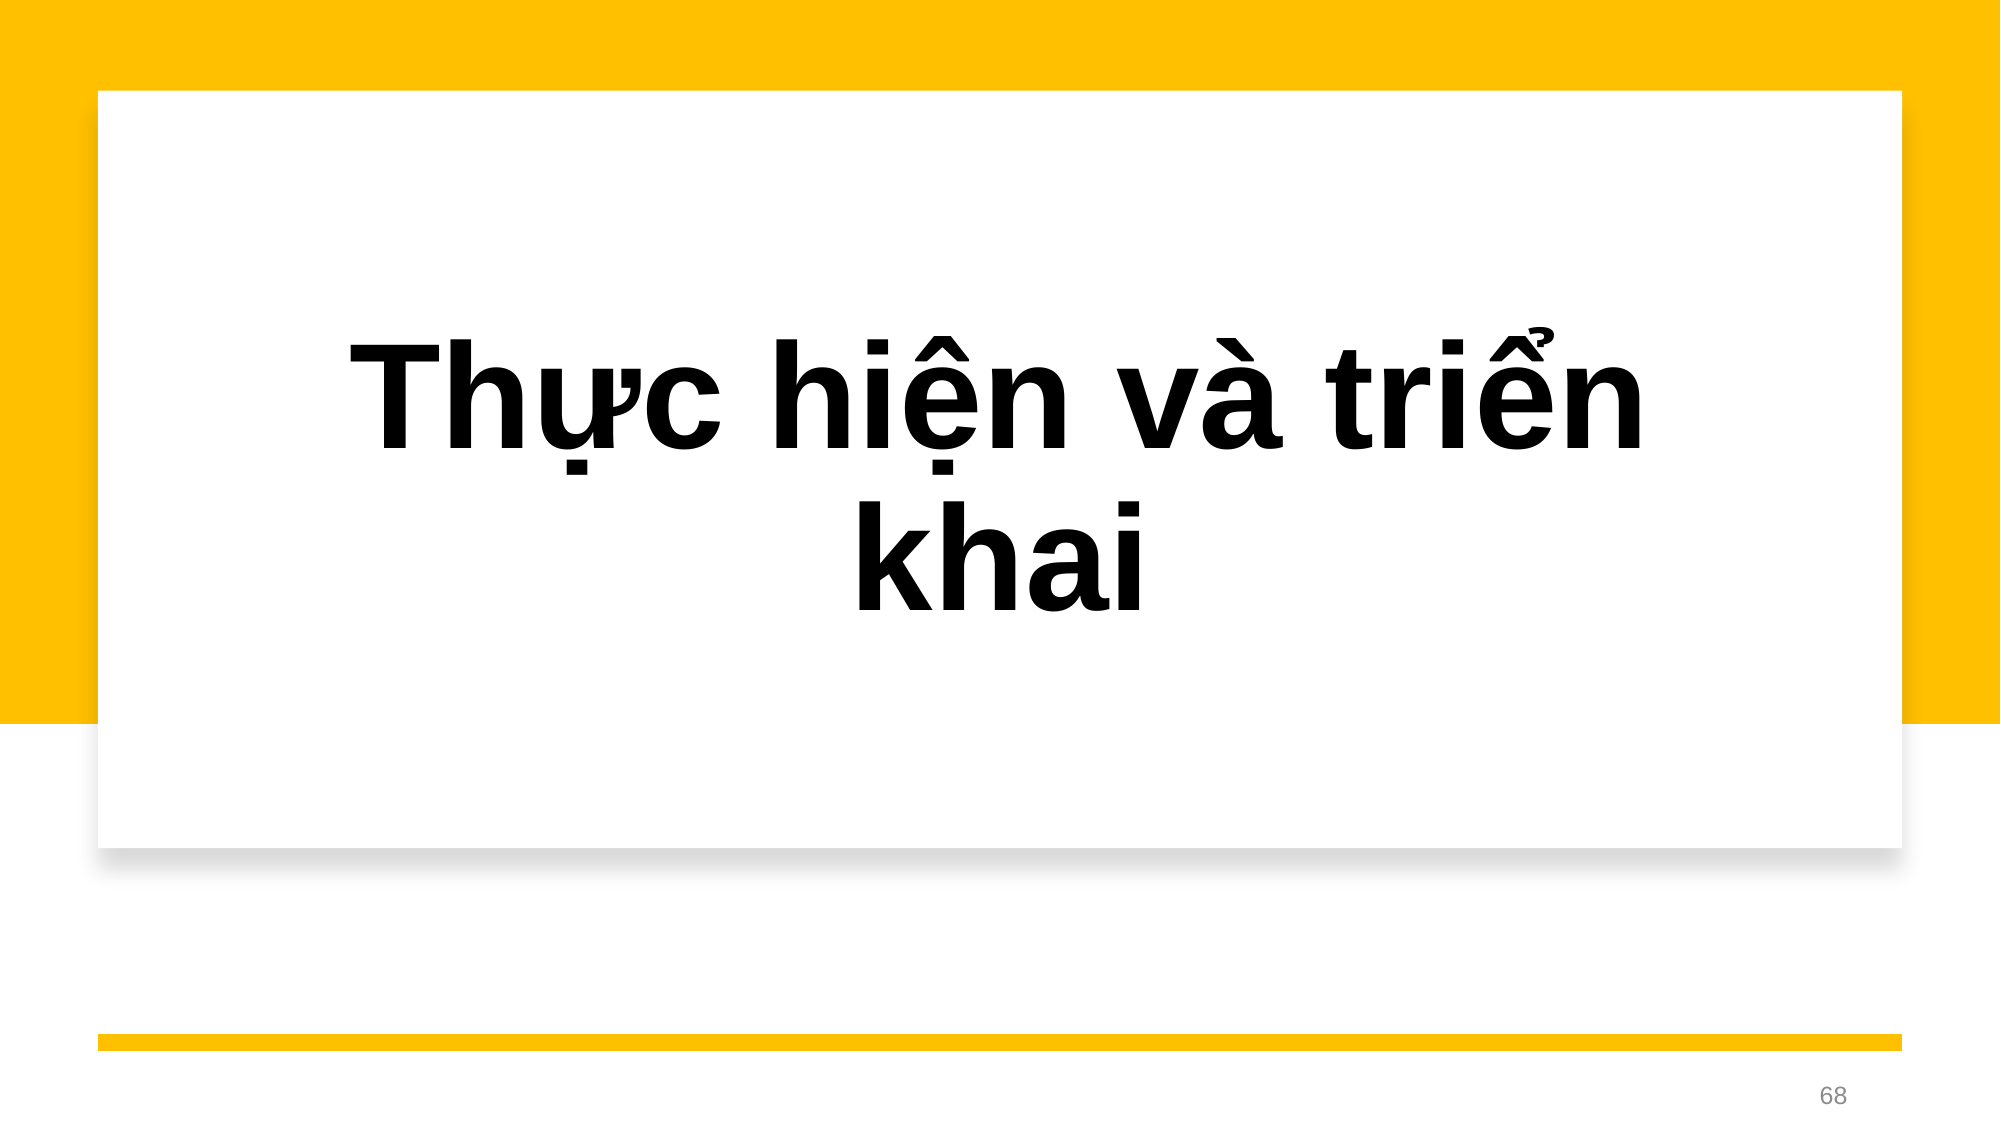

# Thực hiện và triển khai
68